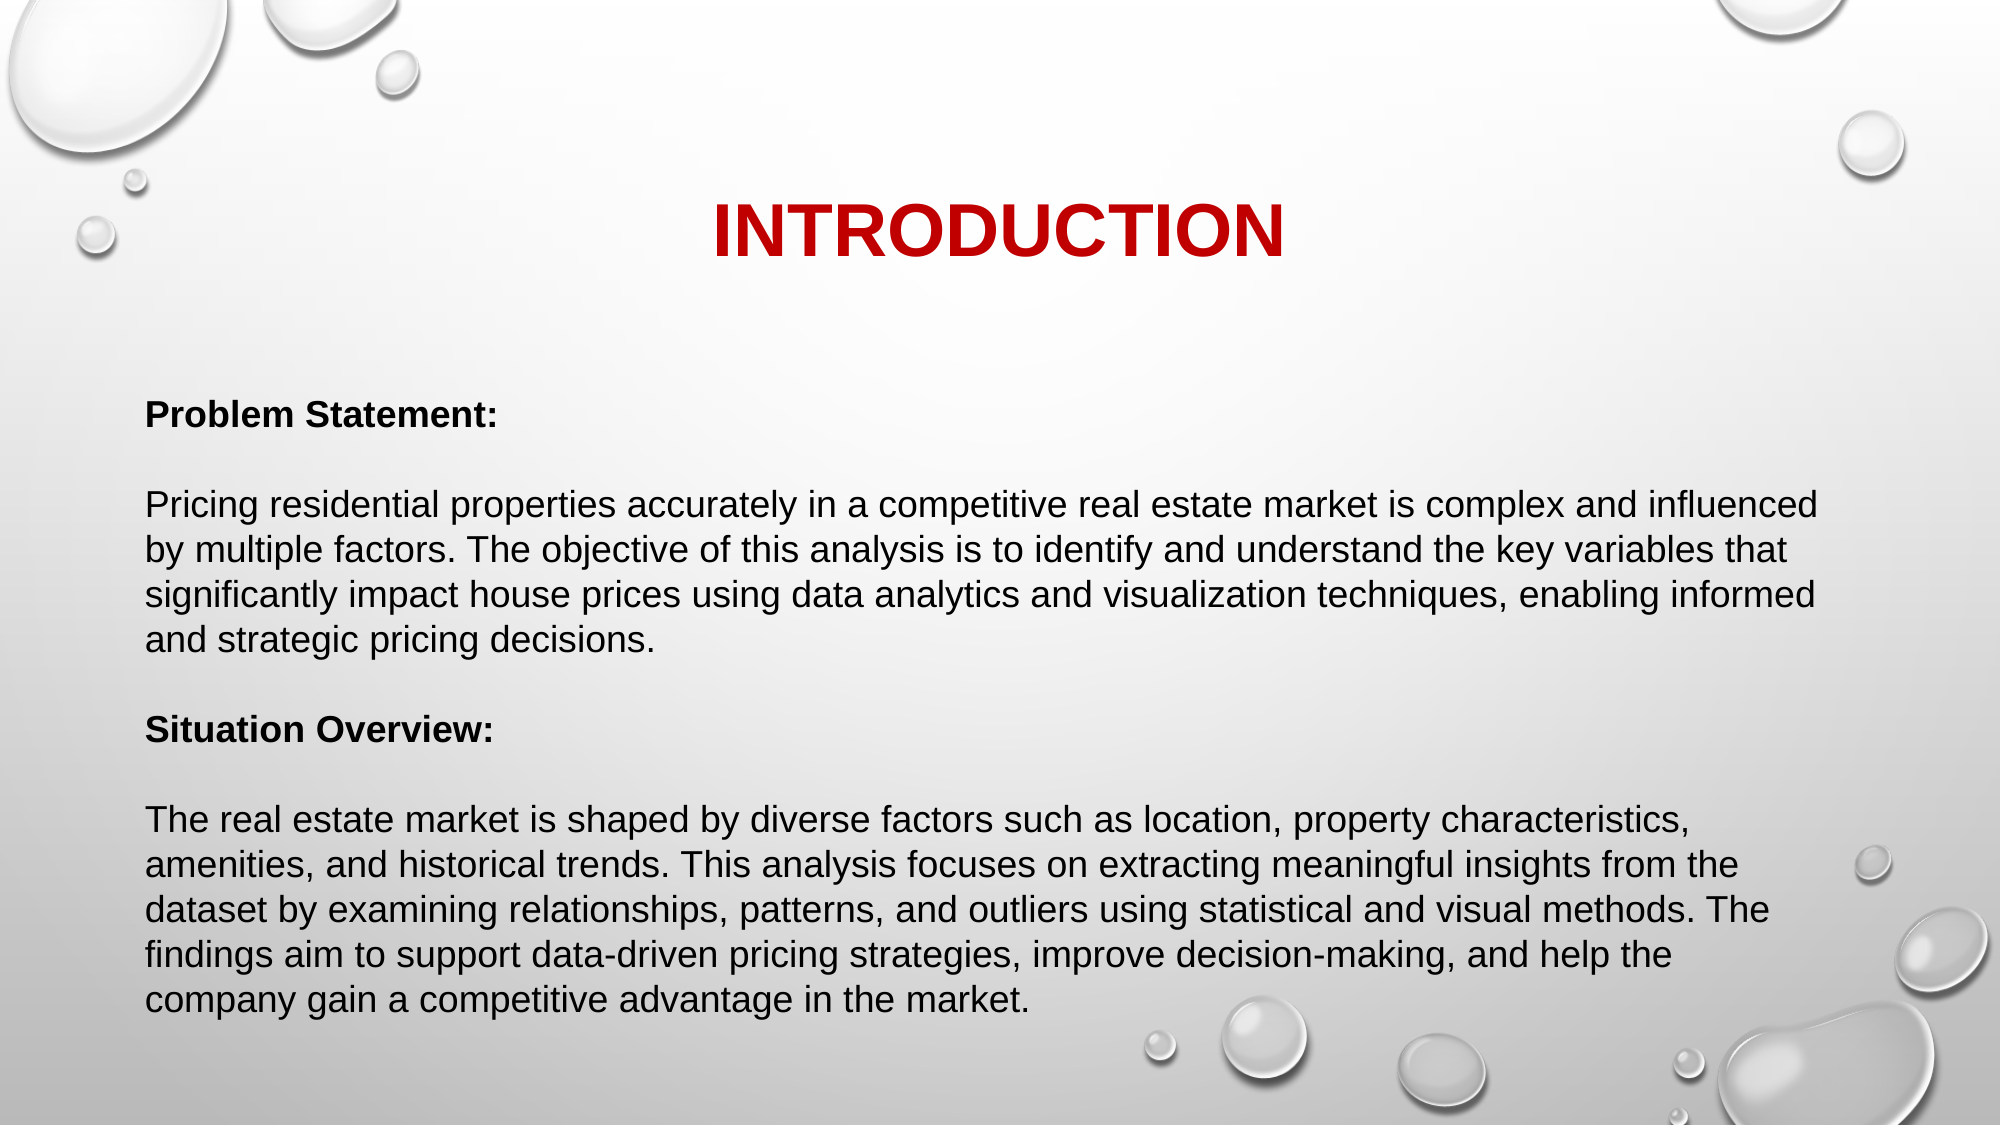

# Introduction
Problem Statement:

Pricing residential properties accurately in a competitive real estate market is complex and influenced by multiple factors. The objective of this analysis is to identify and understand the key variables that significantly impact house prices using data analytics and visualization techniques, enabling informed and strategic pricing decisions.

Situation Overview:

The real estate market is shaped by diverse factors such as location, property characteristics, amenities, and historical trends. This analysis focuses on extracting meaningful insights from the dataset by examining relationships, patterns, and outliers using statistical and visual methods. The findings aim to support data-driven pricing strategies, improve decision-making, and help the company gain a competitive advantage in the market.